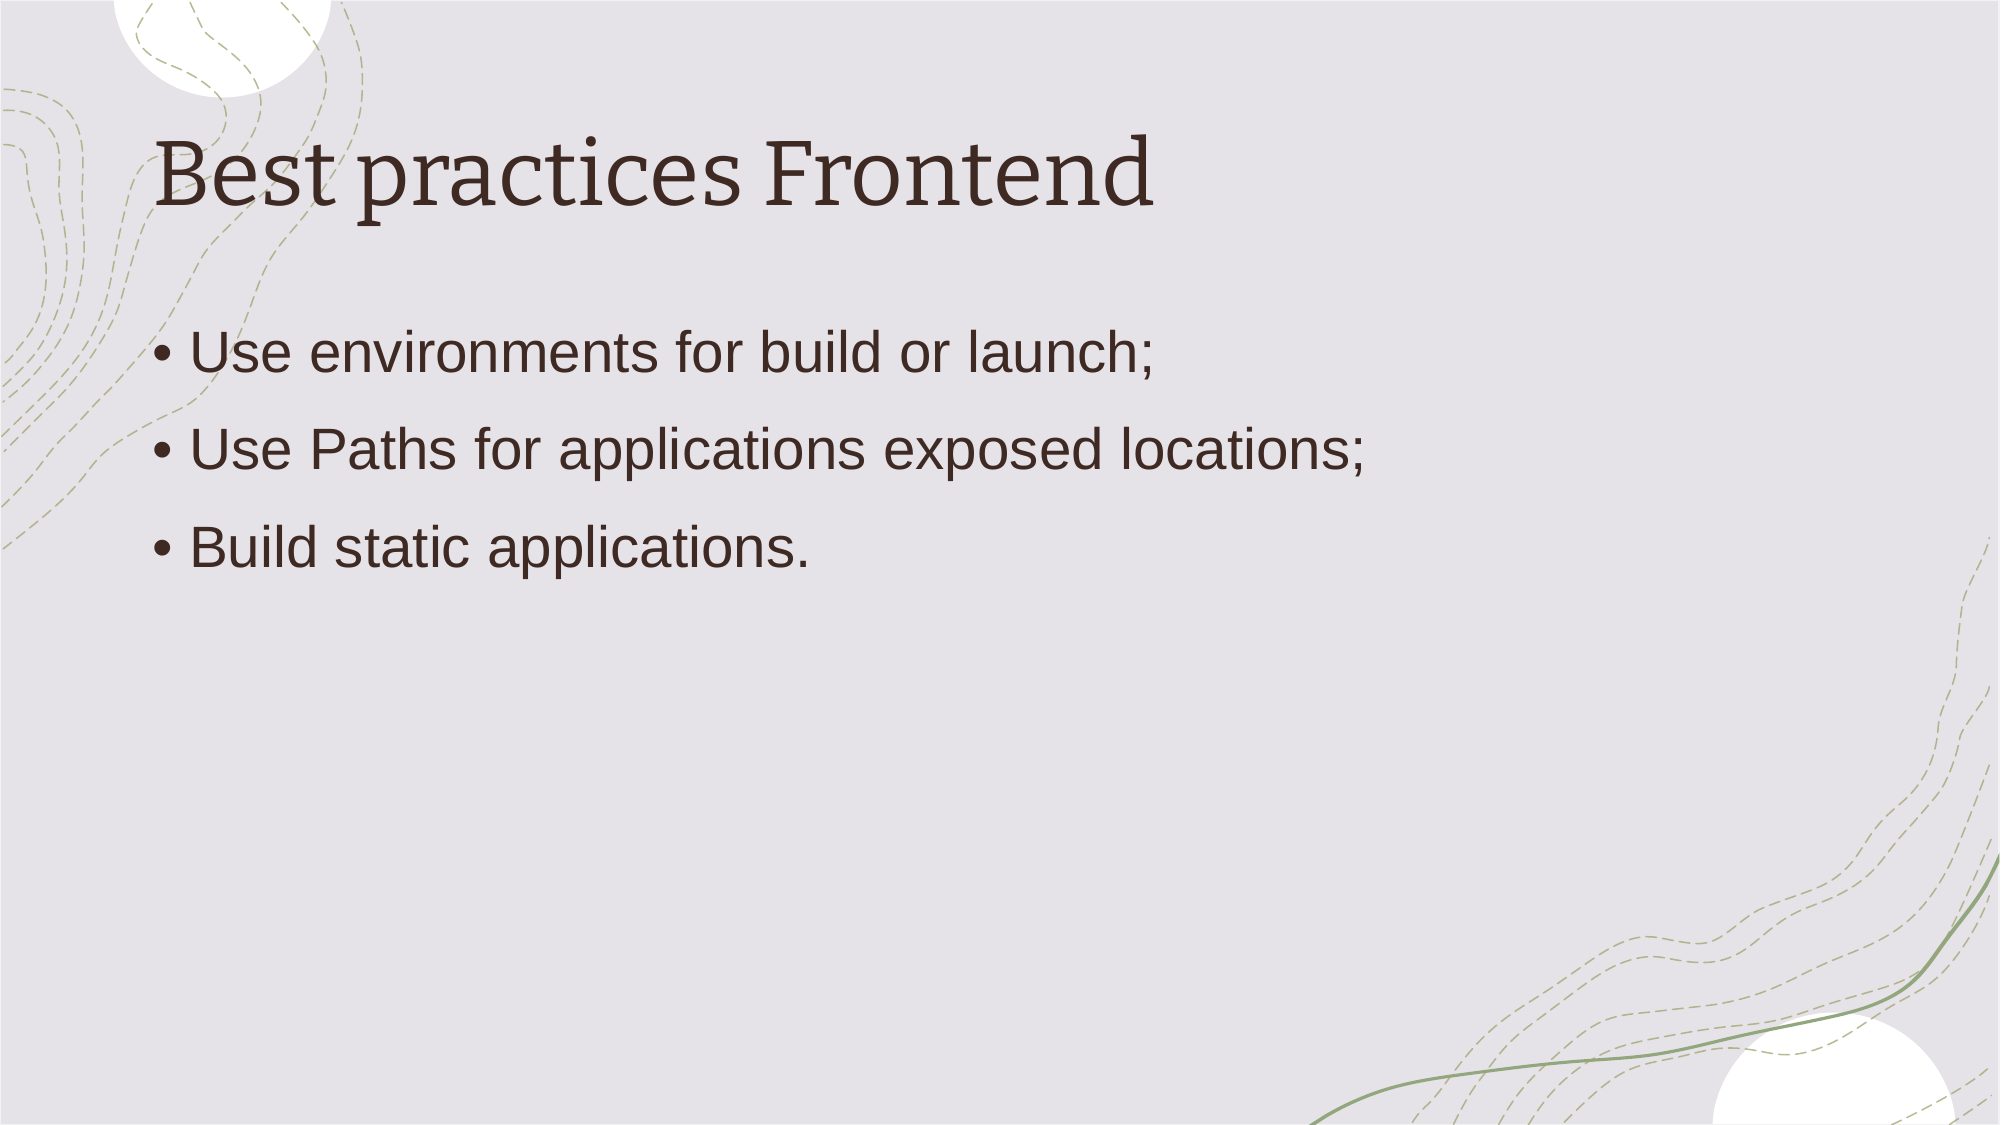

# Best practices Frontend
• Use environments for build or launch;
• Use Paths for applications exposed locations;
• Build static applications.